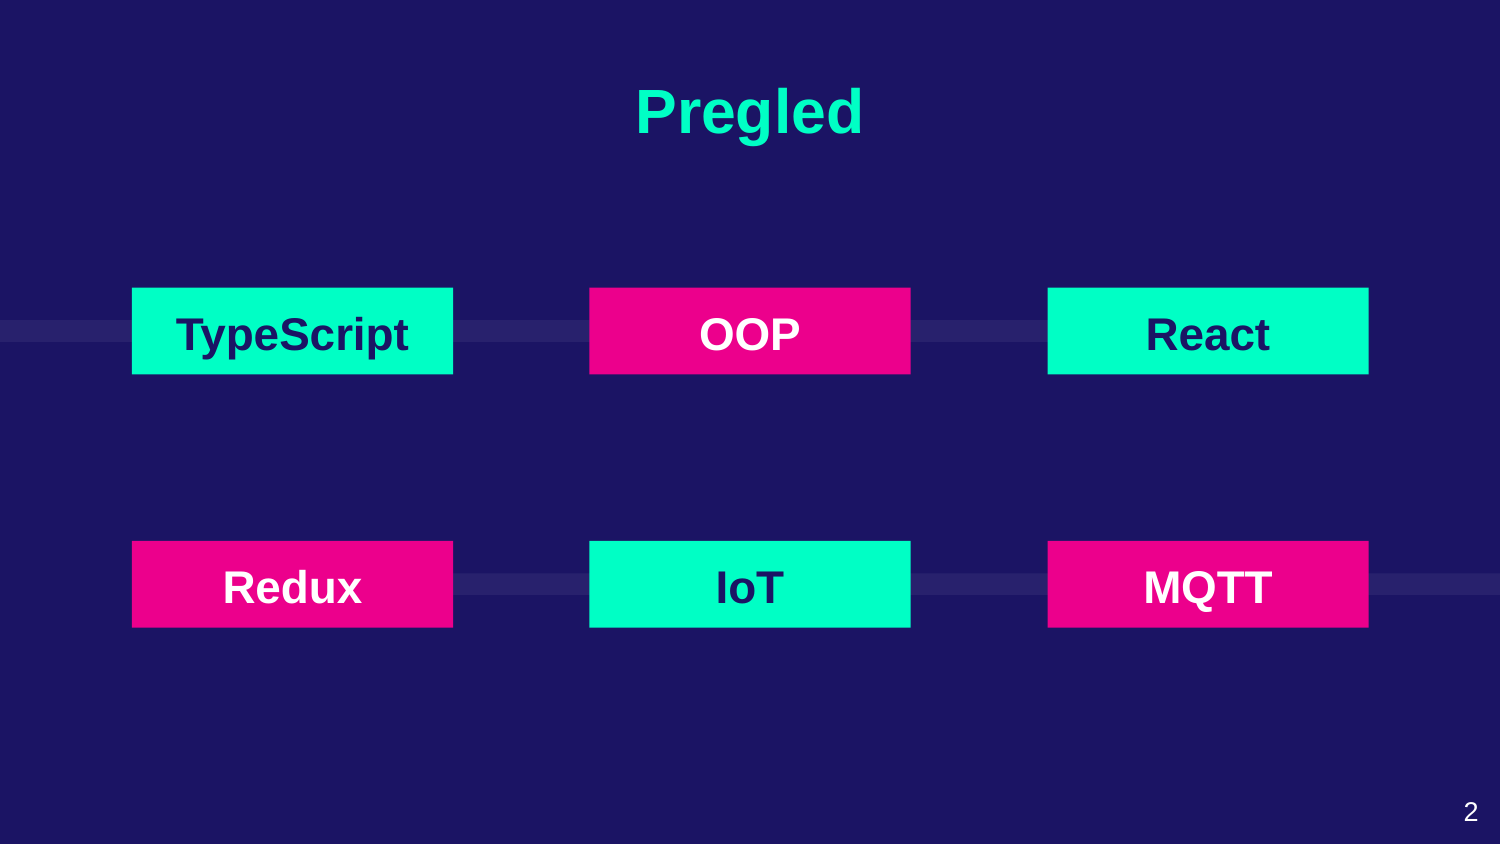

Pregled
TypeScript
OOP
# React
Redux
IoT
MQTT
2